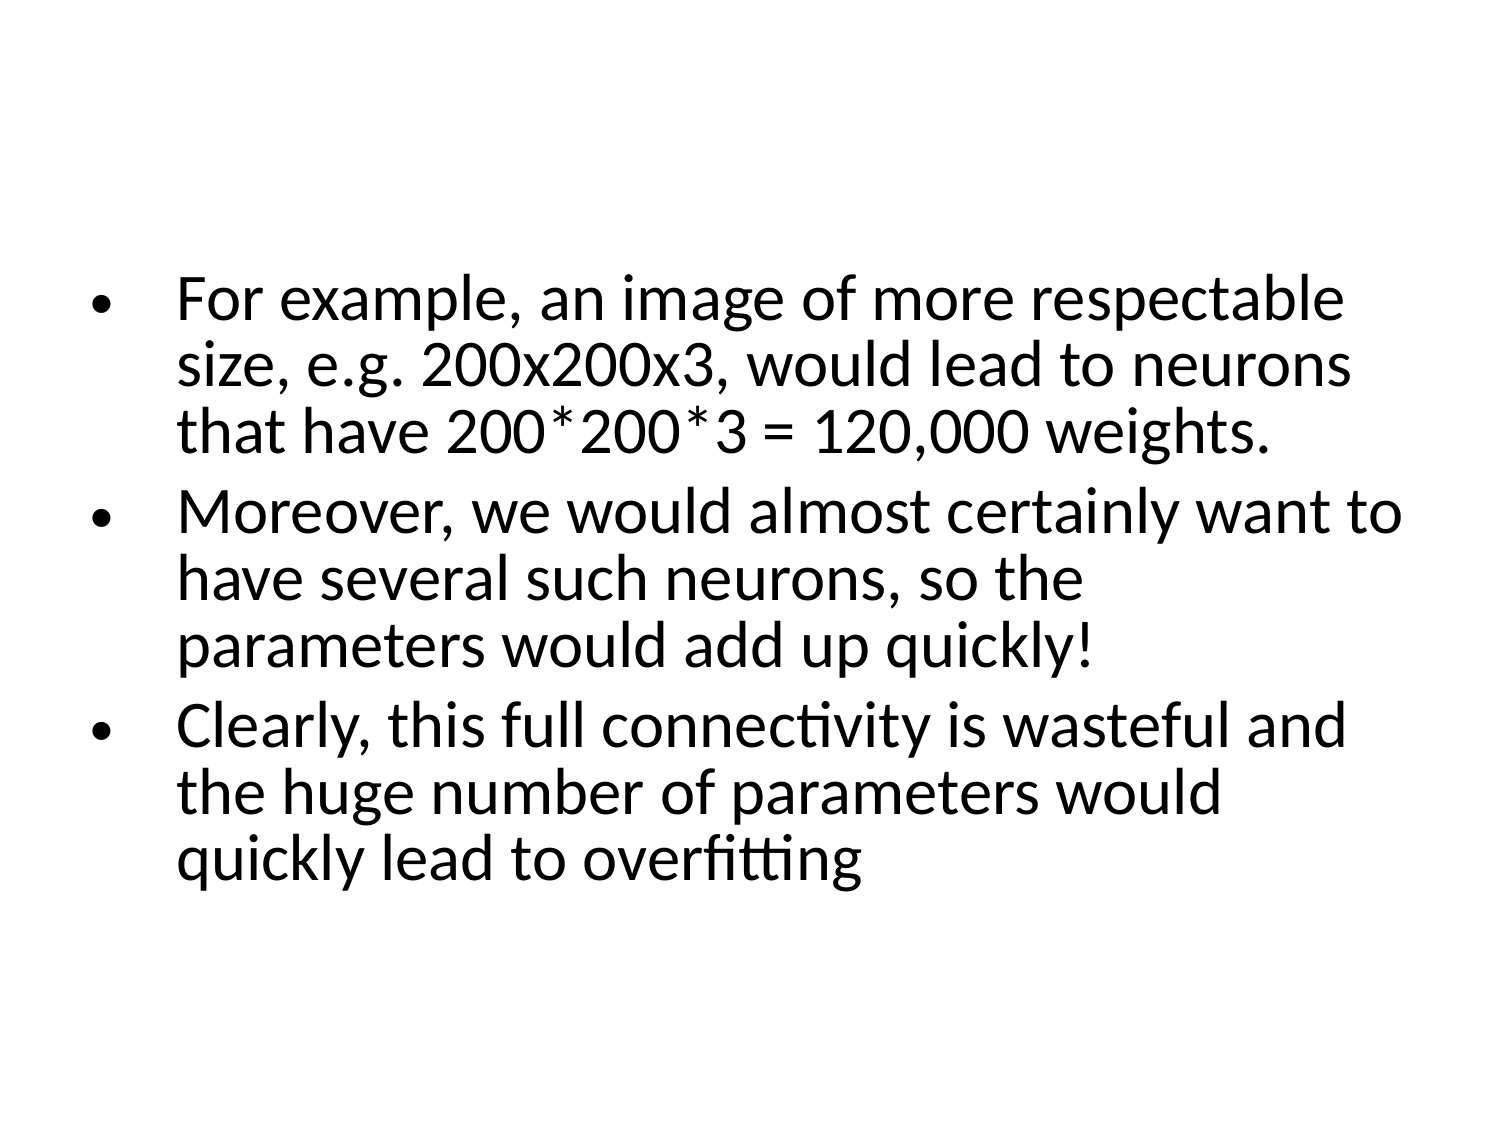

For example, an image of more respectable size, e.g. 200x200x3, would lead to neurons that have 200*200*3 = 120,000 weights.
Moreover, we would almost certainly want to have several such neurons, so the parameters would add up quickly!
Clearly, this full connectivity is wasteful and the huge number of parameters would quickly lead to overfitting